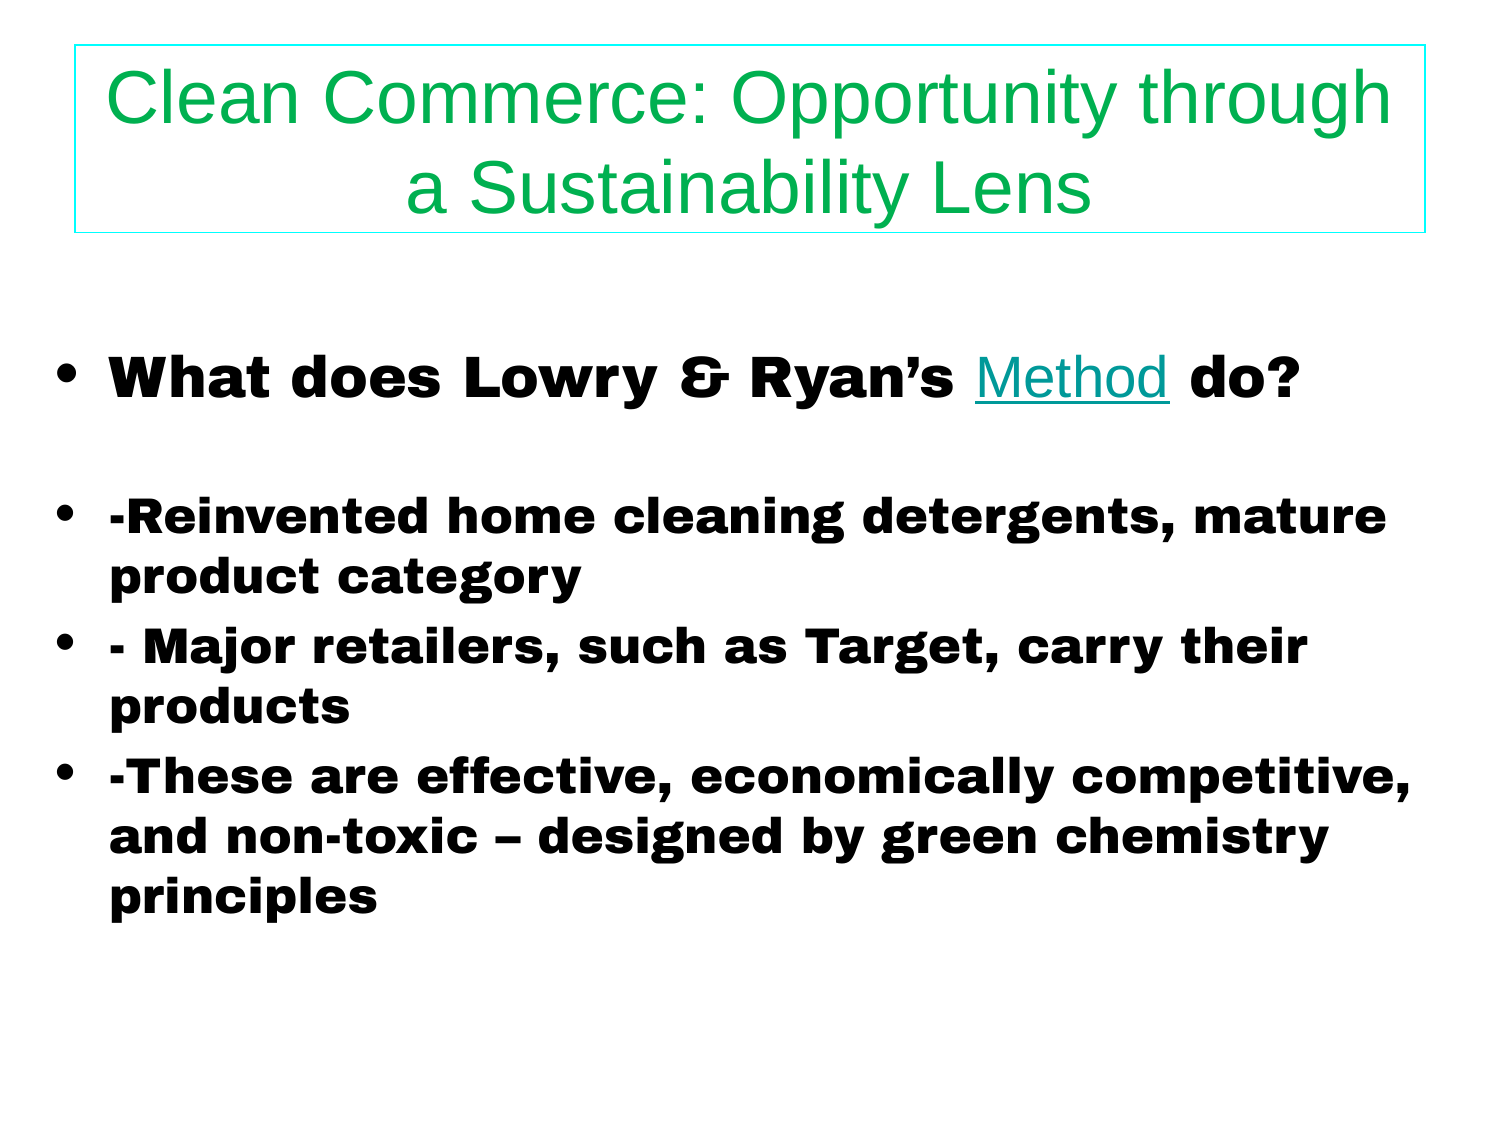

# Clean Commerce: Opportunity through a Sustainability Lens

What does Lowry & Ryan’s Method do?

-Reinvented home cleaning detergents, mature product category
- Major retailers, such as Target, carry their products
-These are effective, economically competitive, and non-toxic – designed by green chemistry principles